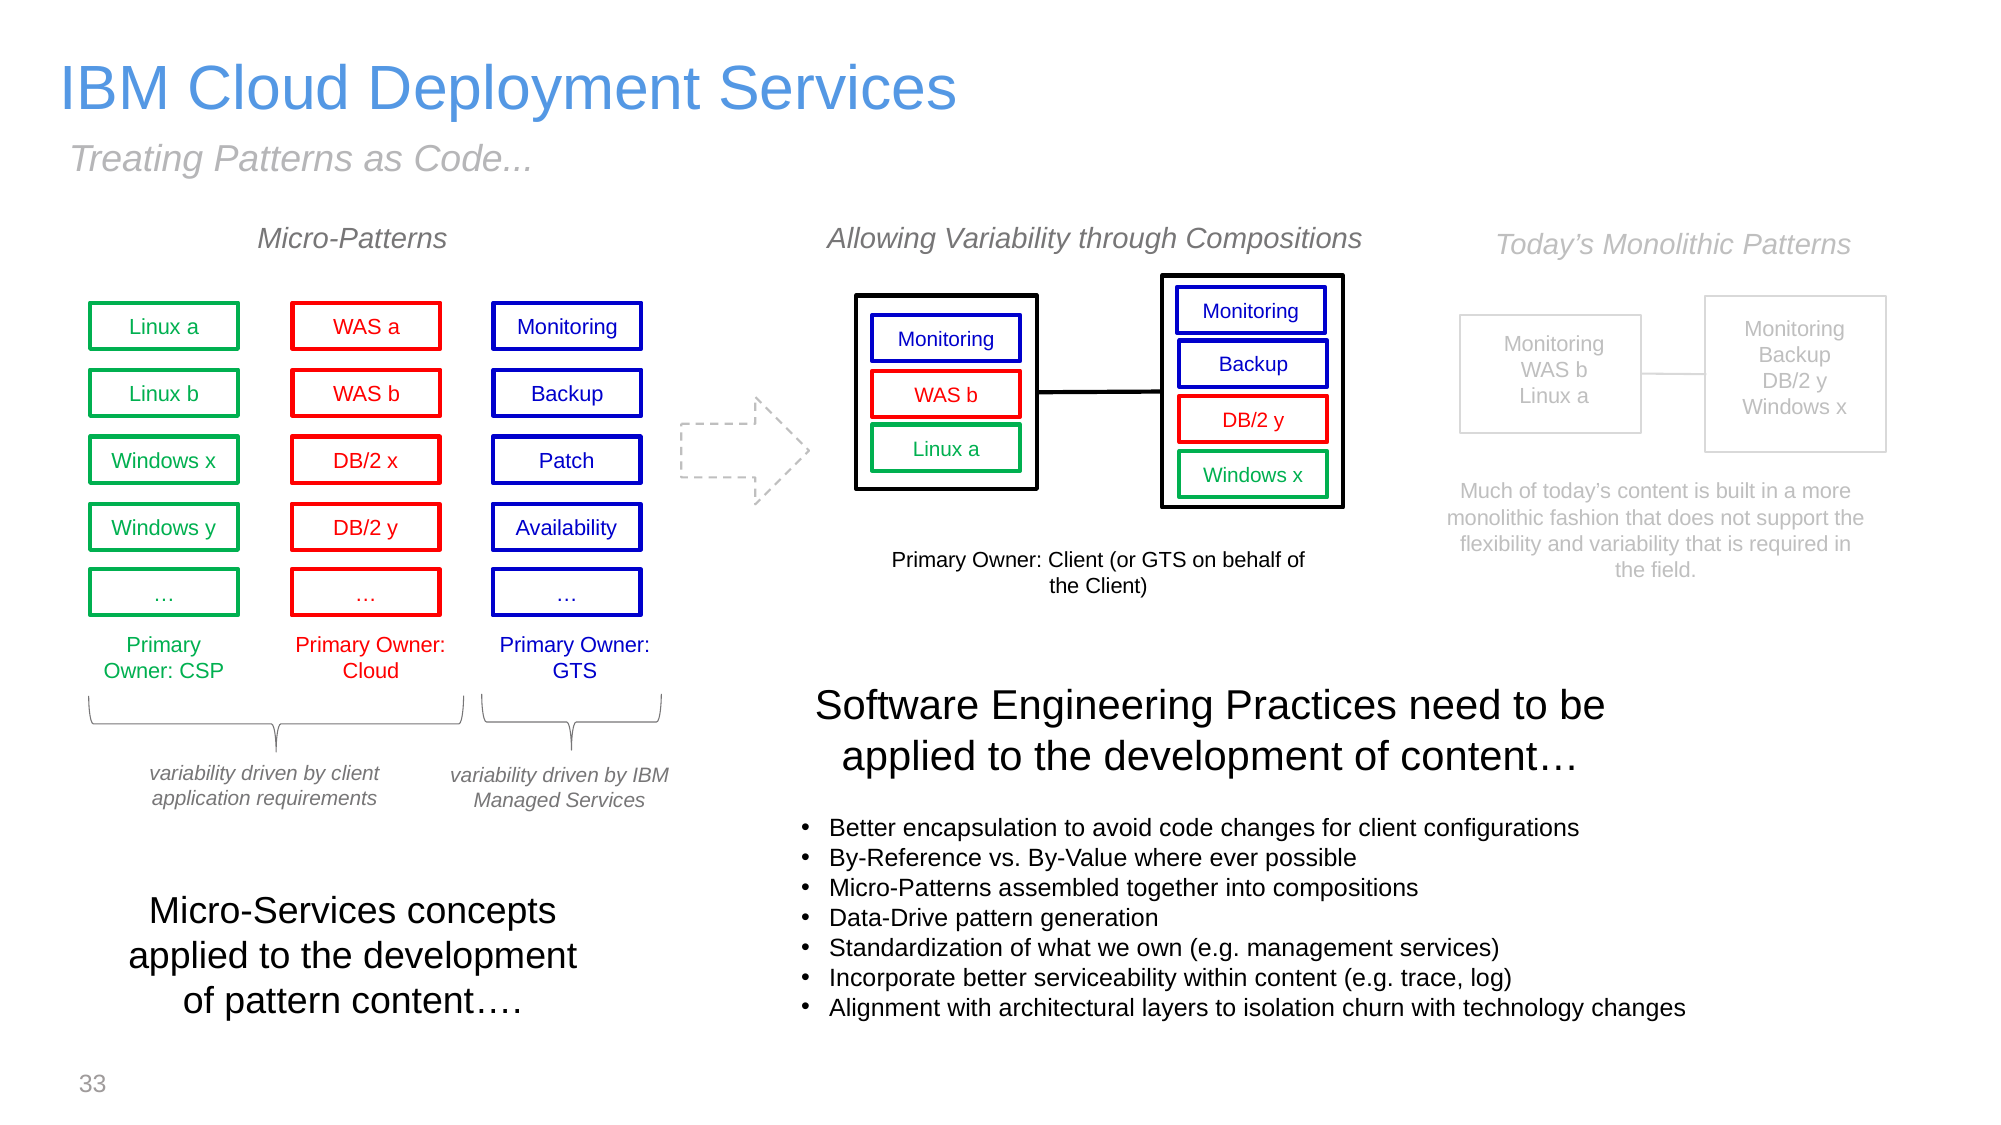

IBM Cloud Deployment Services
Treating Patterns as Code...
Allowing Variability through Compositions
Micro-Patterns
Today’s Monolithic Patterns

Monitoring

Linux a
WAS a
Monitoring
Monitoring
Backup
DB/2 y
Windows x

Monitoring
Monitoring
WAS b
Linux a
Backup
WAS b
Backup
Linux b
WAS b
DB/2 y

Linux a
Windows x
DB/2 x
Patch
Windows x
Much of today’s content is built in a more monolithic fashion that does not support the flexibility and variability that is required in the field.
Windows y
DB/2 y
Availability

Primary Owner: Client (or GTS on behalf of the Client)
…
…
…
Primary Owner: CSP
Primary Owner: Cloud
Primary Owner: GTS

Software Engineering Practices need to be applied to the development of content…
variability driven by client application requirements
variability driven by IBM Managed Services
Better encapsulation to avoid code changes for client configurations
By-Reference vs. By-Value where ever possible
Micro-Patterns assembled together into compositions
Data-Drive pattern generation
Standardization of what we own (e.g. management services)
Incorporate better serviceability within content (e.g. trace, log)
Alignment with architectural layers to isolation churn with technology changes
Micro-Services concepts applied to the development of pattern content….
33